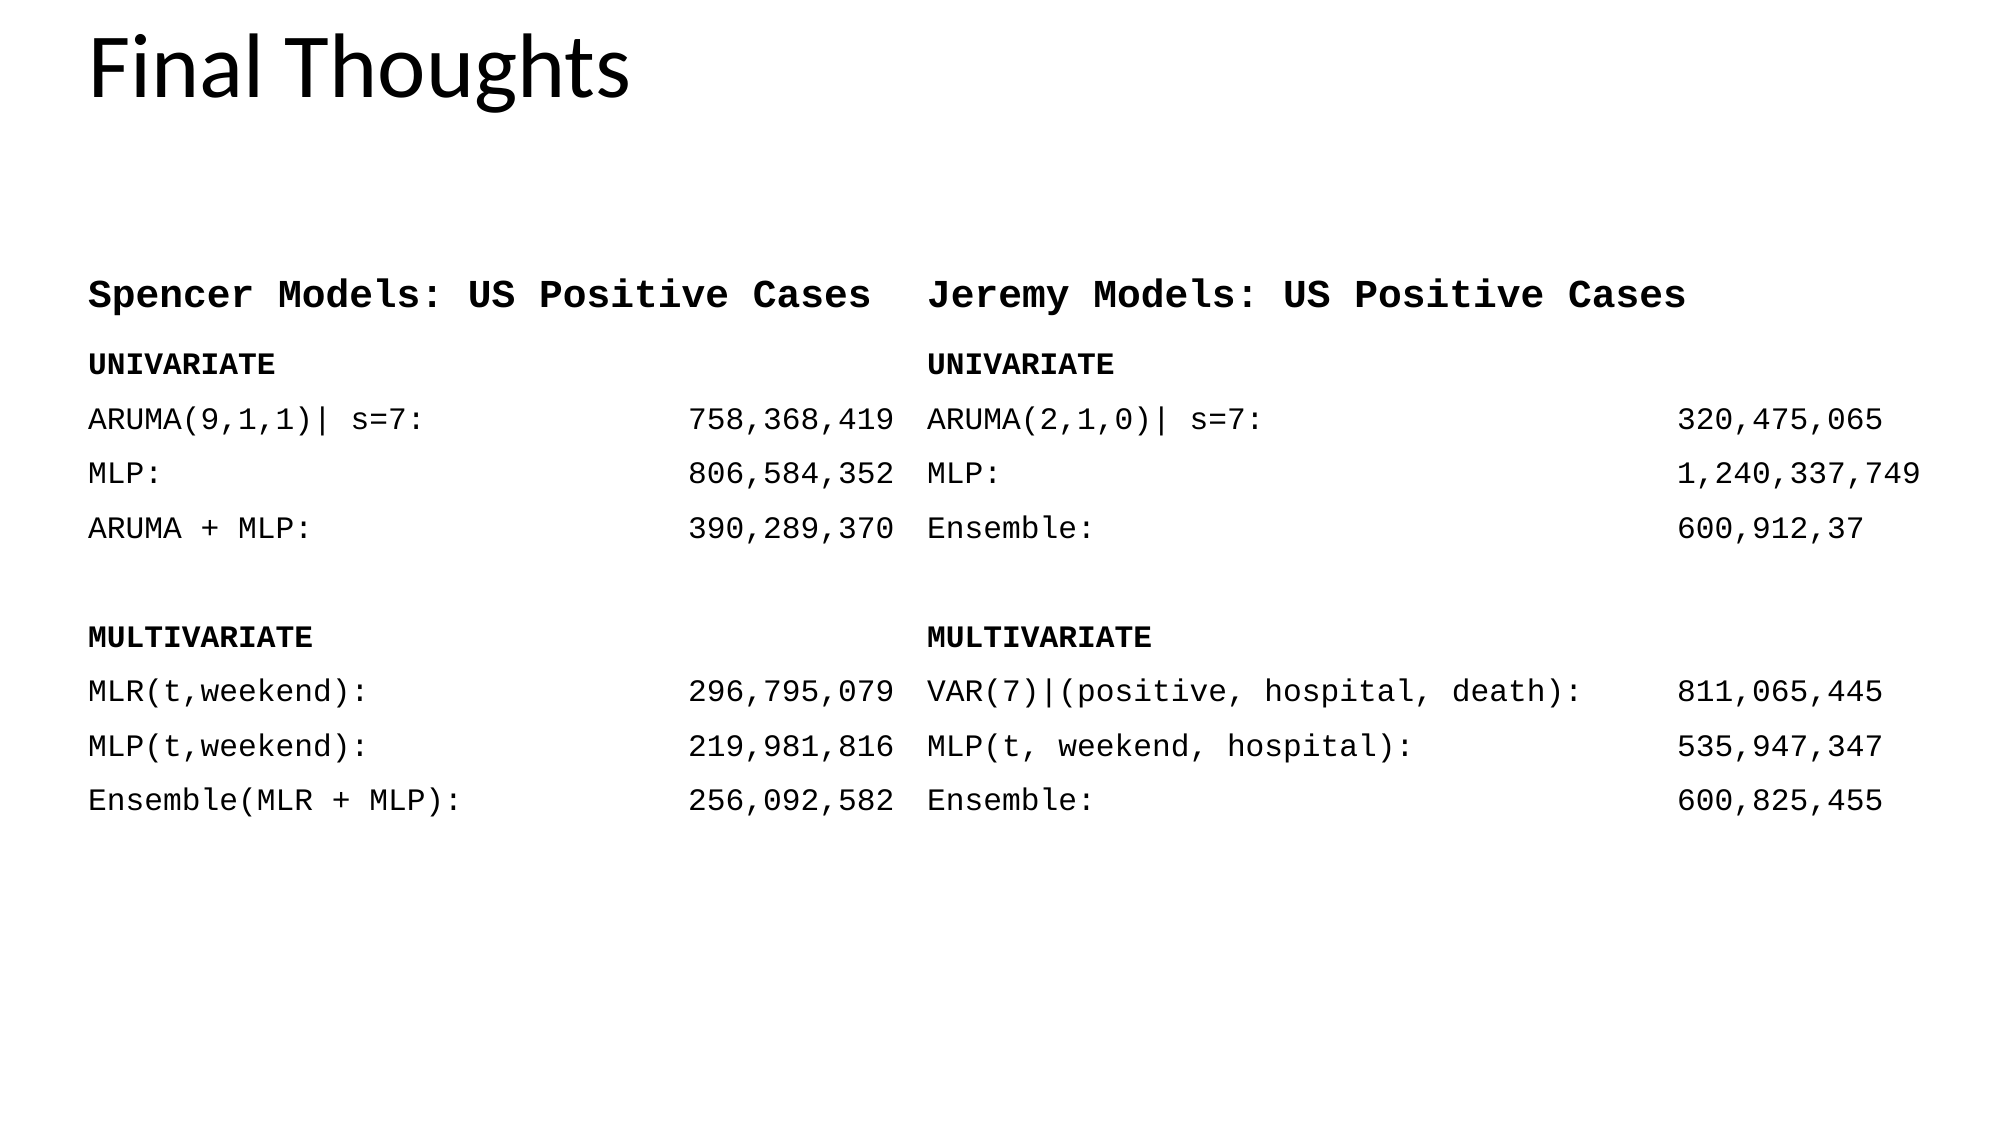

# Final Thoughts
Spencer Models: US Positive Cases
Jeremy Models: US Positive Cases
UNIVARIATE
ARUMA(9,1,1)| s=7: 		758,368,419
MLP:				806,584,352
ARUMA + MLP:			390,289,370

MULTIVARIATE
MLR(t,weekend): 		296,795,079
MLP(t,weekend): 		219,981,816
Ensemble(MLR + MLP): 		256,092,582
UNIVARIATE
ARUMA(2,1,0)| s=7: 			320,475,065
MLP: 					1,240,337,749
Ensemble:				600,912,37

MULTIVARIATE
VAR(7)|(positive, hospital, death): 	811,065,445
MLP(t, weekend, hospital): 		535,947,347
Ensemble: 				600,825,455